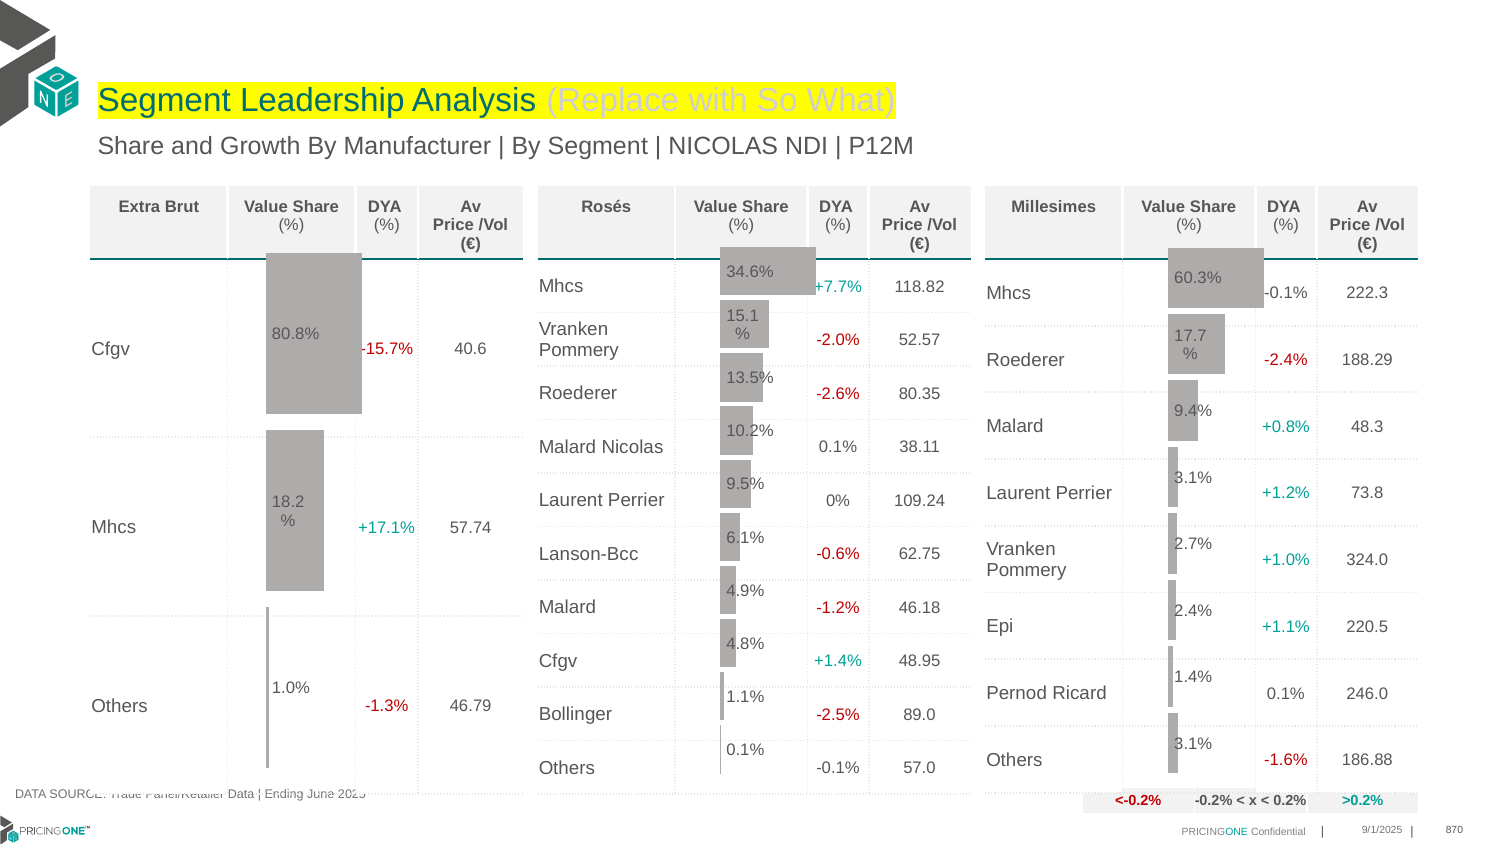

# Segment Leadership Analysis (Replace with So What)
Share and Growth By Manufacturer | By Segment | NICOLAS NDI | P12M
| Rosés | Value Share (%) | DYA (%) | Av Price /Vol (€) |
| --- | --- | --- | --- |
| Mhcs |  | +7.7% | 118.82 |
| Vranken Pommery |  | -2.0% | 52.57 |
| Roederer |  | -2.6% | 80.35 |
| Malard Nicolas |  | 0.1% | 38.11 |
| Laurent Perrier |  | 0% | 109.24 |
| Lanson-Bcc |  | -0.6% | 62.75 |
| Malard |  | -1.2% | 46.18 |
| Cfgv |  | +1.4% | 48.95 |
| Bollinger |  | -2.5% | 89.0 |
| Others |  | -0.1% | 57.0 |
| Extra Brut | Value Share (%) | DYA (%) | Av Price /Vol (€) |
| --- | --- | --- | --- |
| Cfgv |  | -15.7% | 40.6 |
| Mhcs |  | +17.1% | 57.74 |
| Others |  | -1.3% | 46.79 |
| Millesimes | Value Share (%) | DYA (%) | Av Price /Vol (€) |
| --- | --- | --- | --- |
| Mhcs |  | -0.1% | 222.3 |
| Roederer |  | -2.4% | 188.29 |
| Malard |  | +0.8% | 48.3 |
| Laurent Perrier |  | +1.2% | 73.8 |
| Vranken Pommery |  | +1.0% | 324.0 |
| Epi |  | +1.1% | 220.5 |
| Pernod Ricard |  | 0.1% | 246.0 |
| Others |  | -1.6% | 186.88 |

### Chart

| Category | Extra Brut | NICOLAS NDI |
|---|---|
|  | 0.8077996650450594 |

### Chart

| Category | Rosés | NICOLAS NDI |
|---|---|
|  | 0.34641412088979984 |

### Chart

| Category | Millesimes | NICOLAS NDI |
|---|---|
|  | 0.6025112702934425 |
DATA SOURCE: Trade Panel/Retailer Data | Ending June 2025
| <-0.2% | -0.2% < x < 0.2% | >0.2% |
| --- | --- | --- |

9/1/2025
870